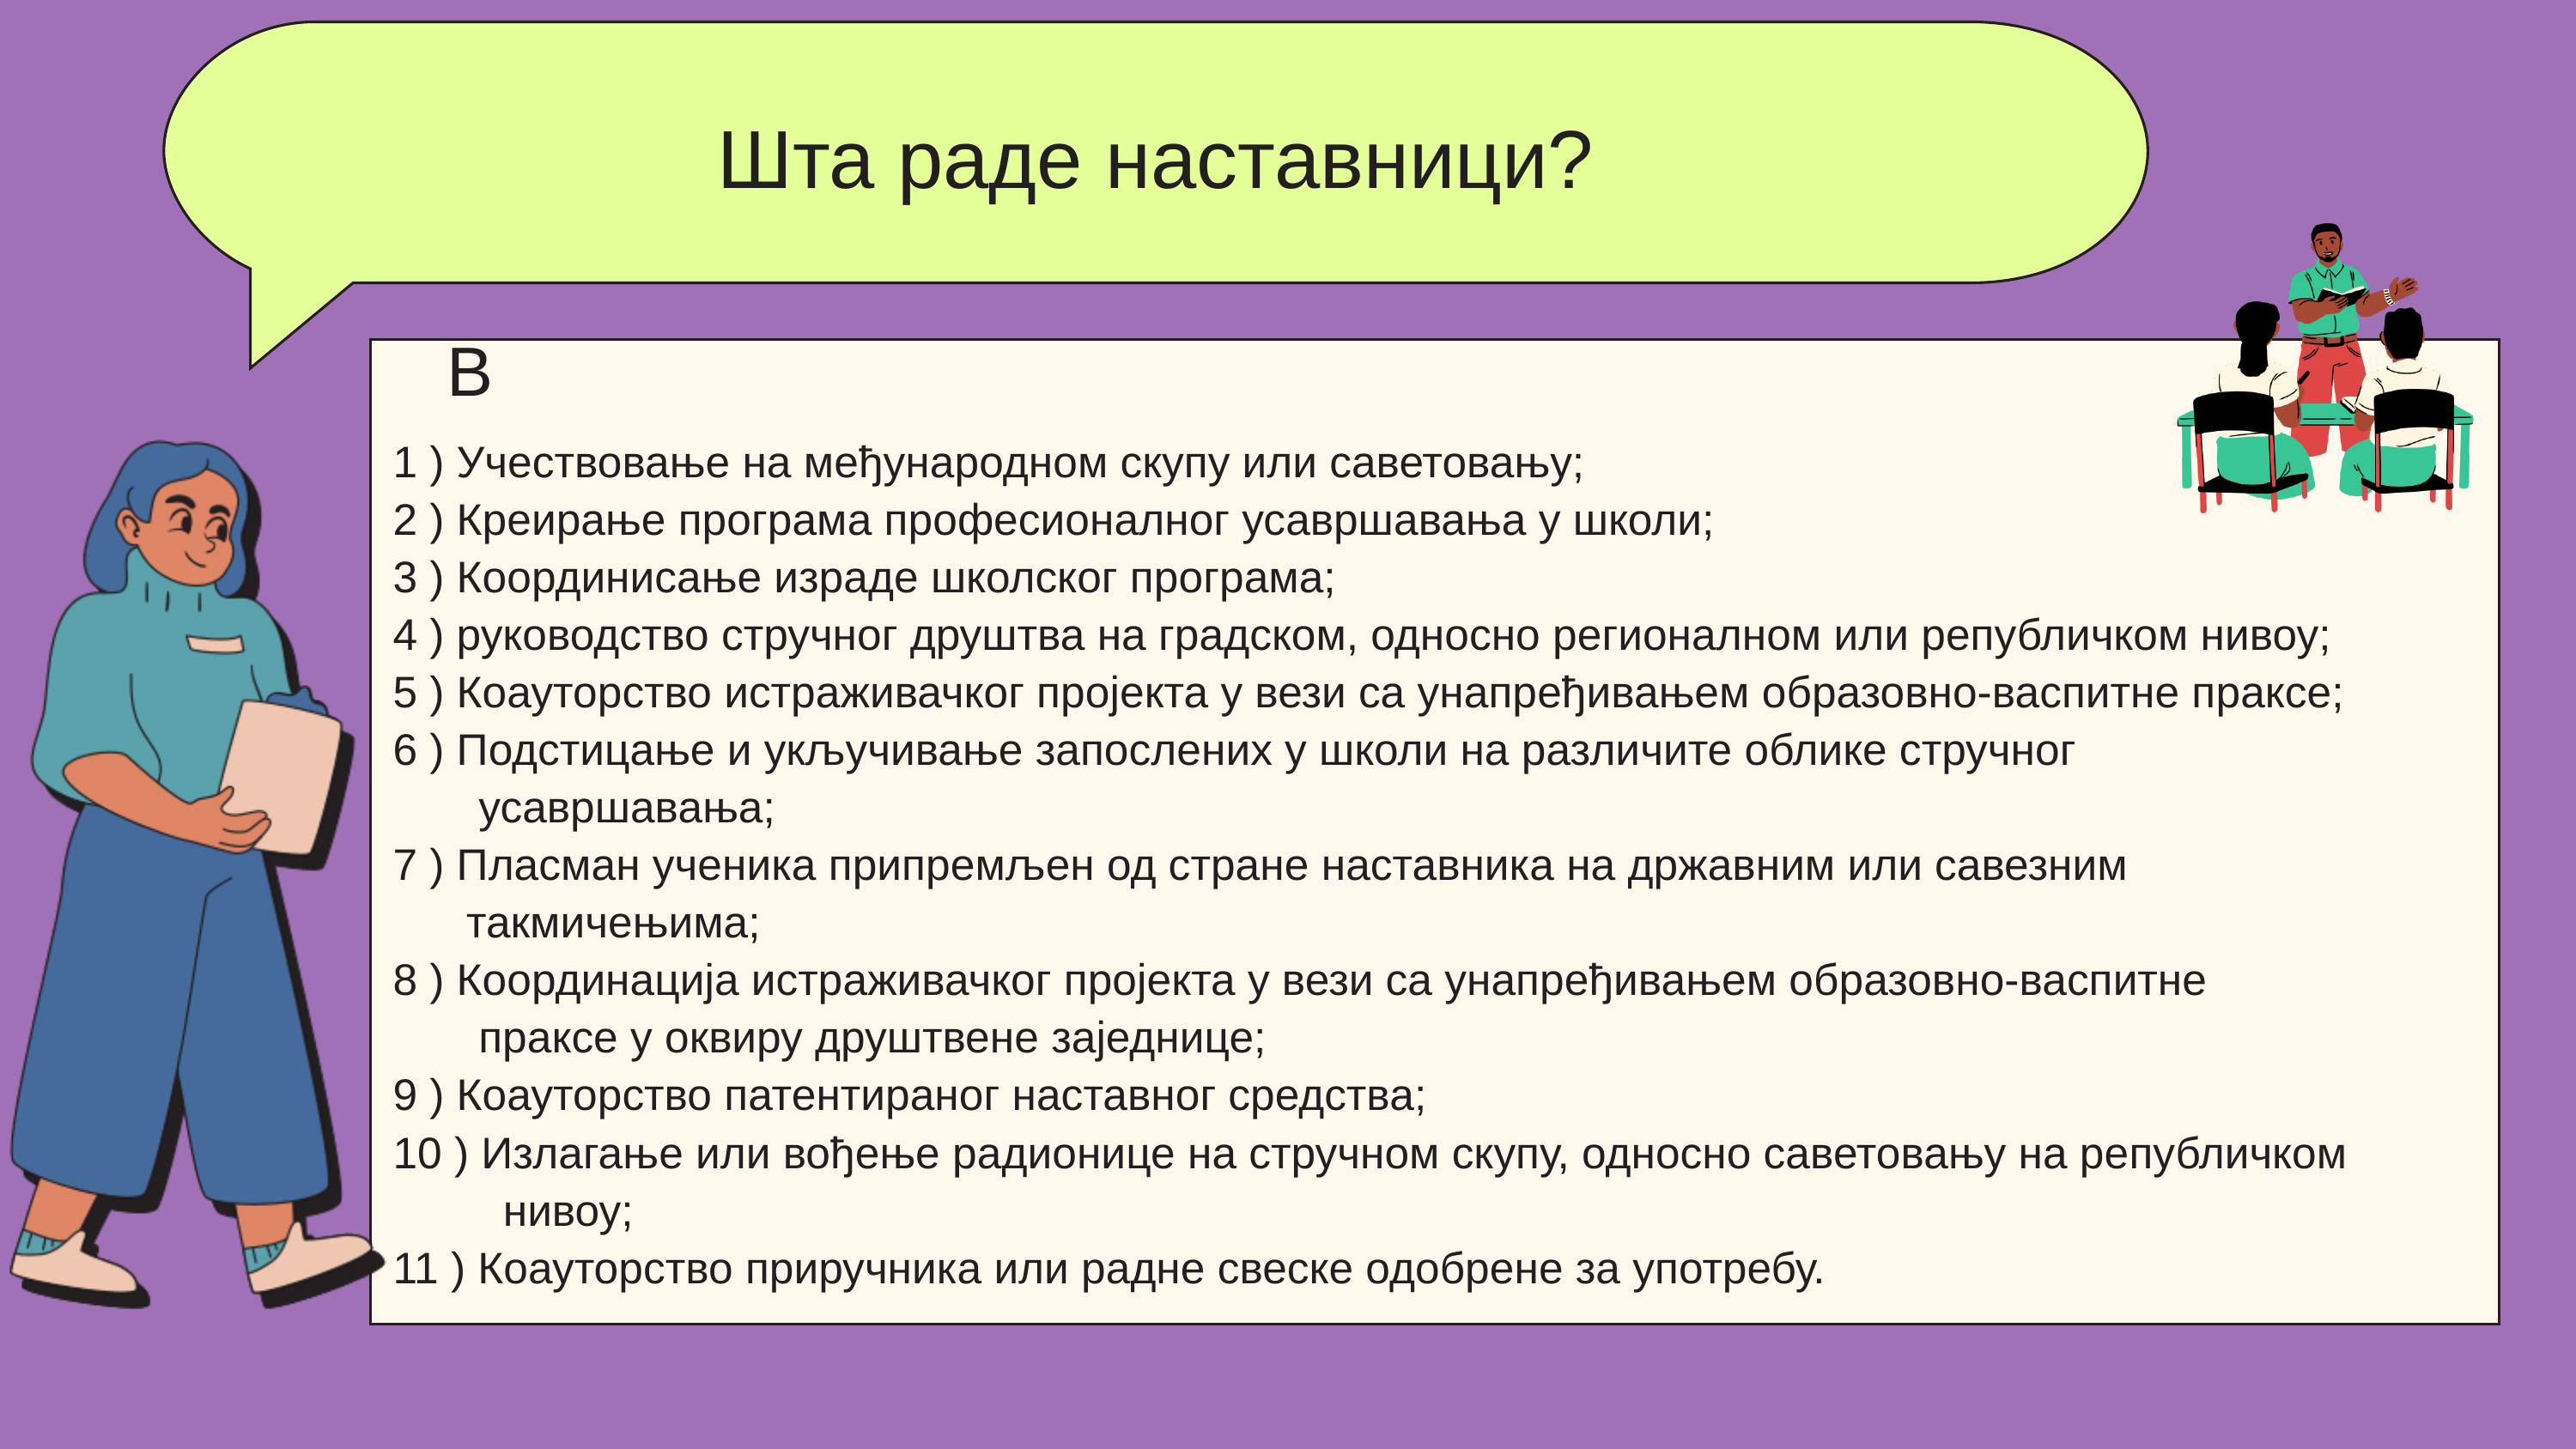

Шта раде наставници?

В

1 ) Учествовање на међународном скупу или саветовању;
2 ) Креирање програма професионалног усавршавања у школи;
3 ) Координисање израде школског програма;
4 ) руководство стручног друштва на градском, односно регионалном или републичком нивоу;
5 ) Коауторство истраживачког пројекта у вези са унапређивањем образовно-васпитне праксе;
6 ) Подстицање и укључивање запослених у школи на различите облике стручног
       усавршавања;
7 ) Пласман ученика припремљен од стране наставника на државним или савезним
      такмичењима;
8 ) Координација истраживачког пројекта у вези са унапређивањем образовно-васпитне
       праксе у оквиру друштвене заједнице;
9 ) Коауторство патентираног наставног средства;
10 ) Излагање или вођење радионице на стручном скупу, односно саветовању на републичком
         нивоу;
11 ) Коауторство приручника или радне свеске одобрене за употребу.